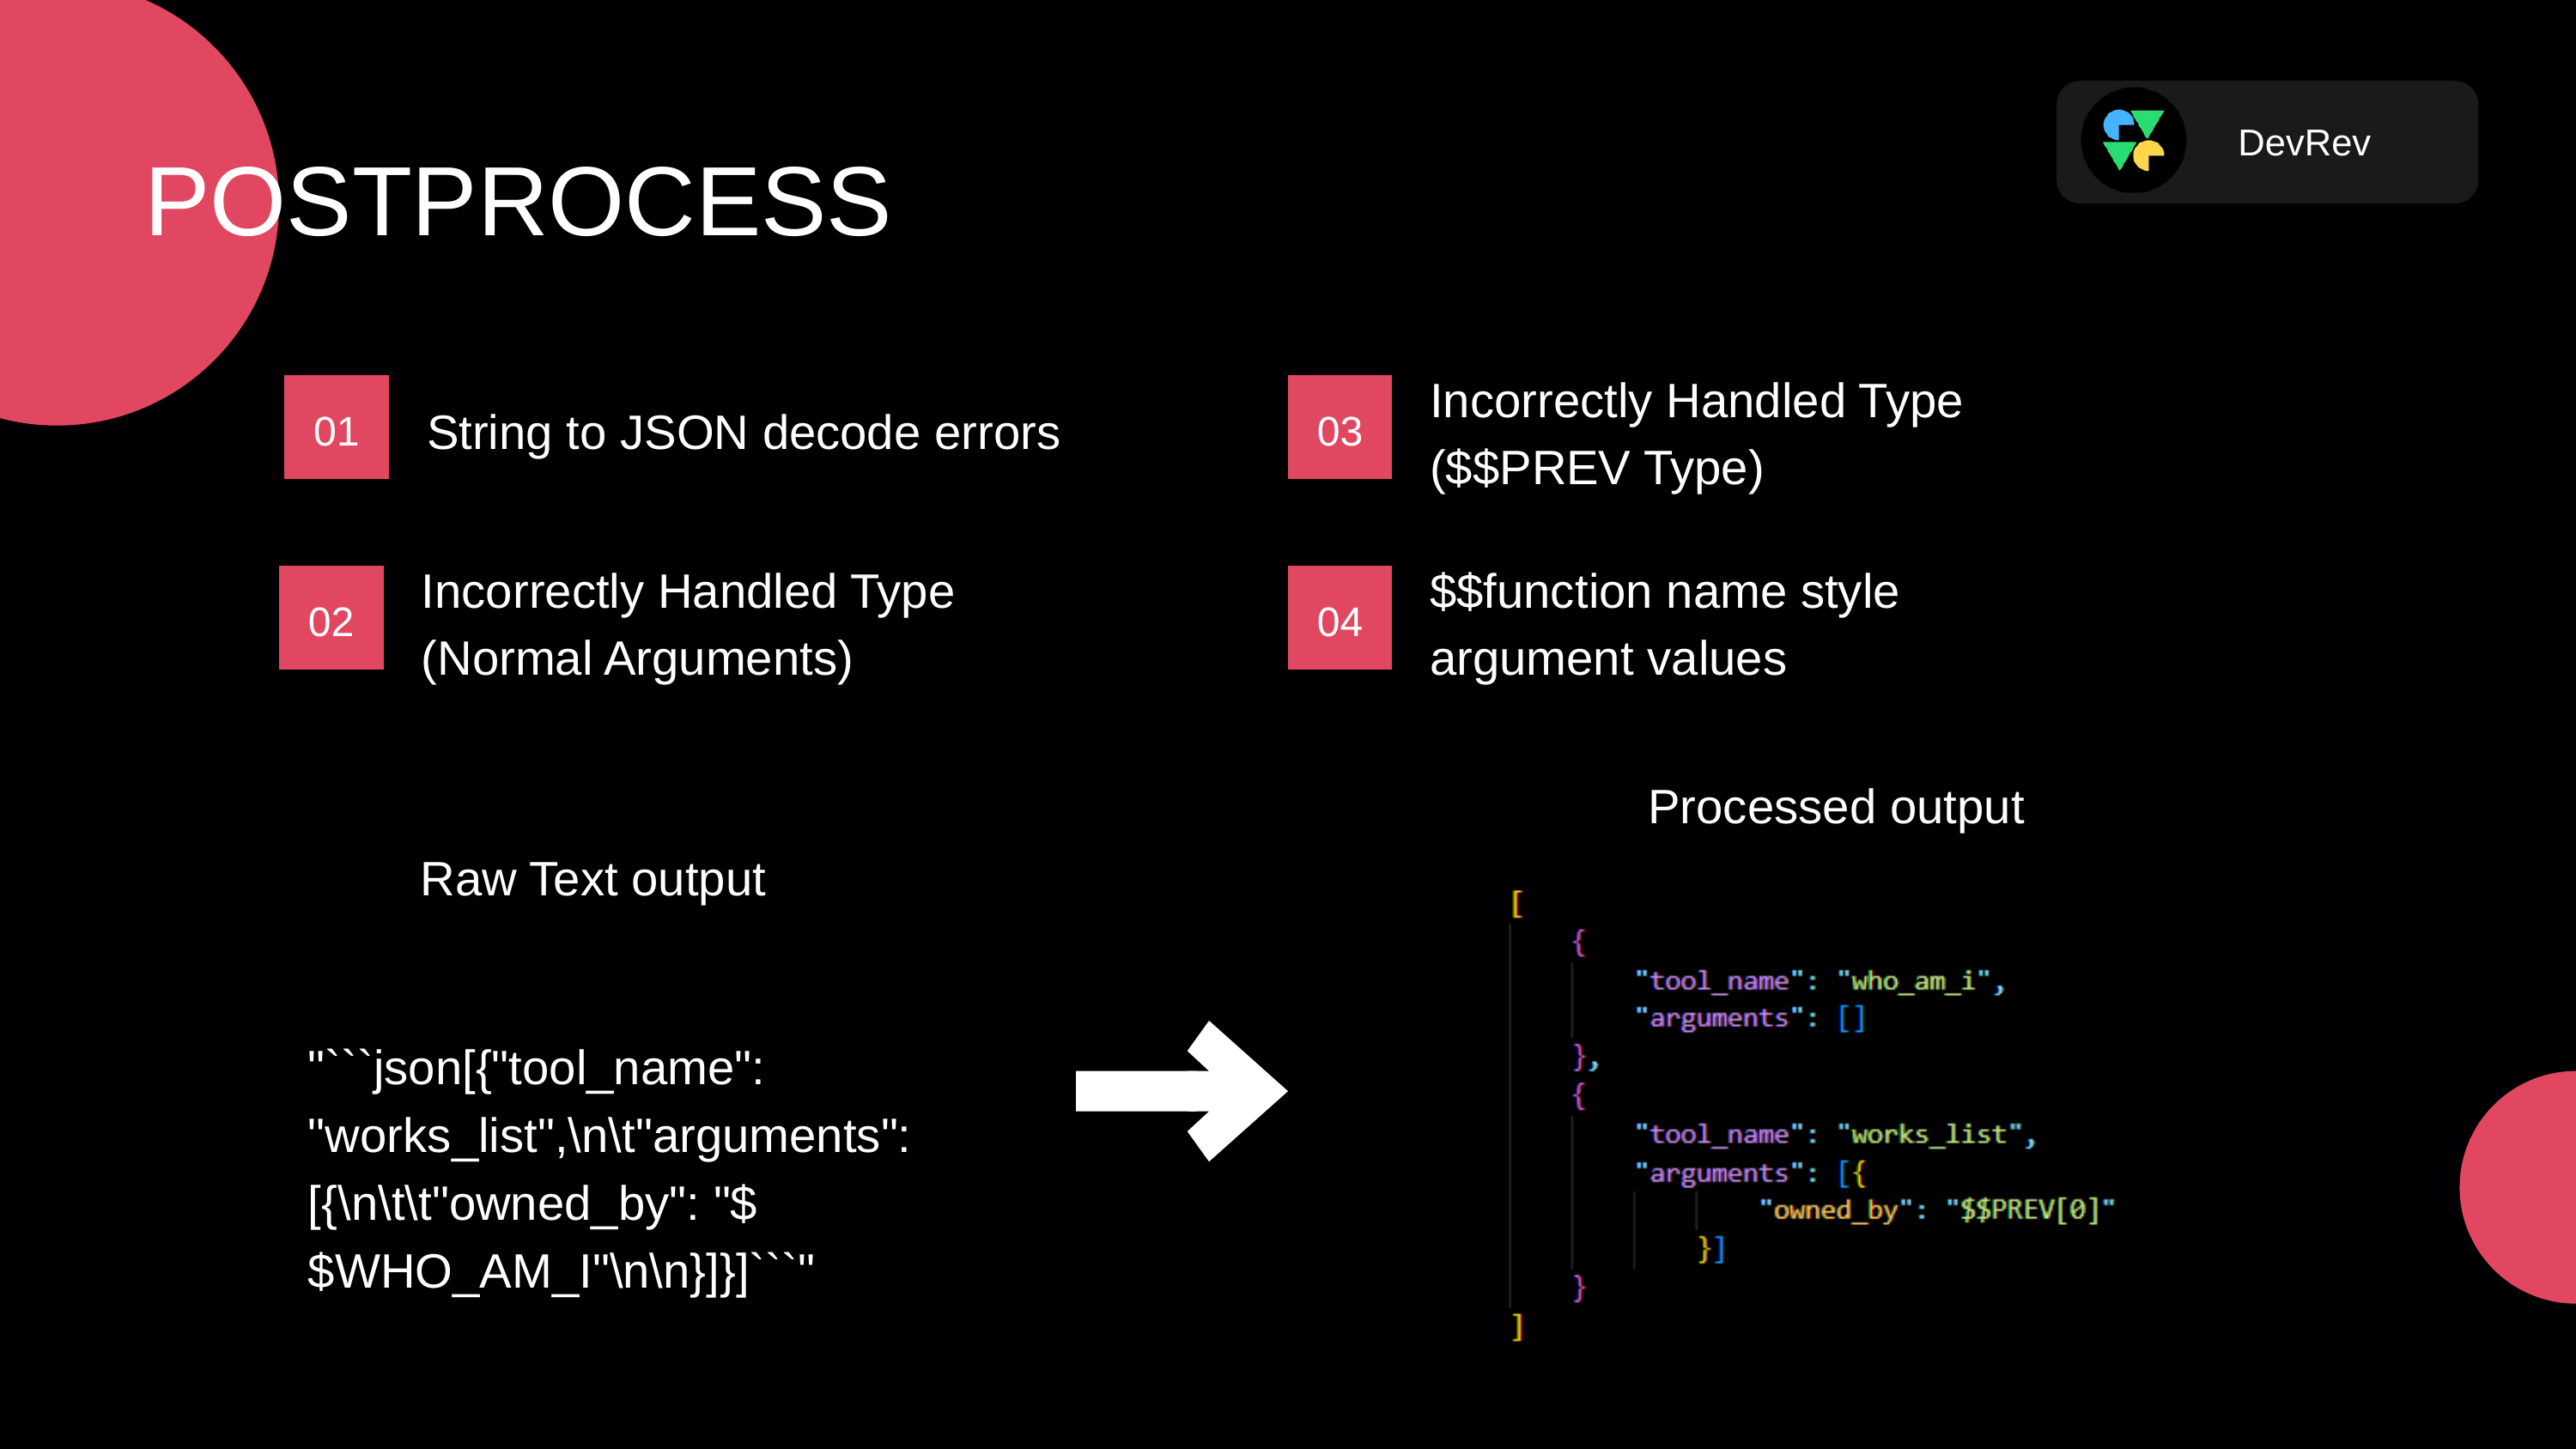

DevRev
POSTPROCESS
Incorrectly Handled Type
($$PREV Type)

03
$$function name style
argument values

04

String to JSON decode errors
01
Incorrectly Handled Type
(Normal Arguments)

02
Processed output

Raw Text output
"```json[{"tool_name": "works_list",\n\t"arguments": [{\n\t\t"owned_by": "$$WHO_AM_I"\n\n}]}]```"